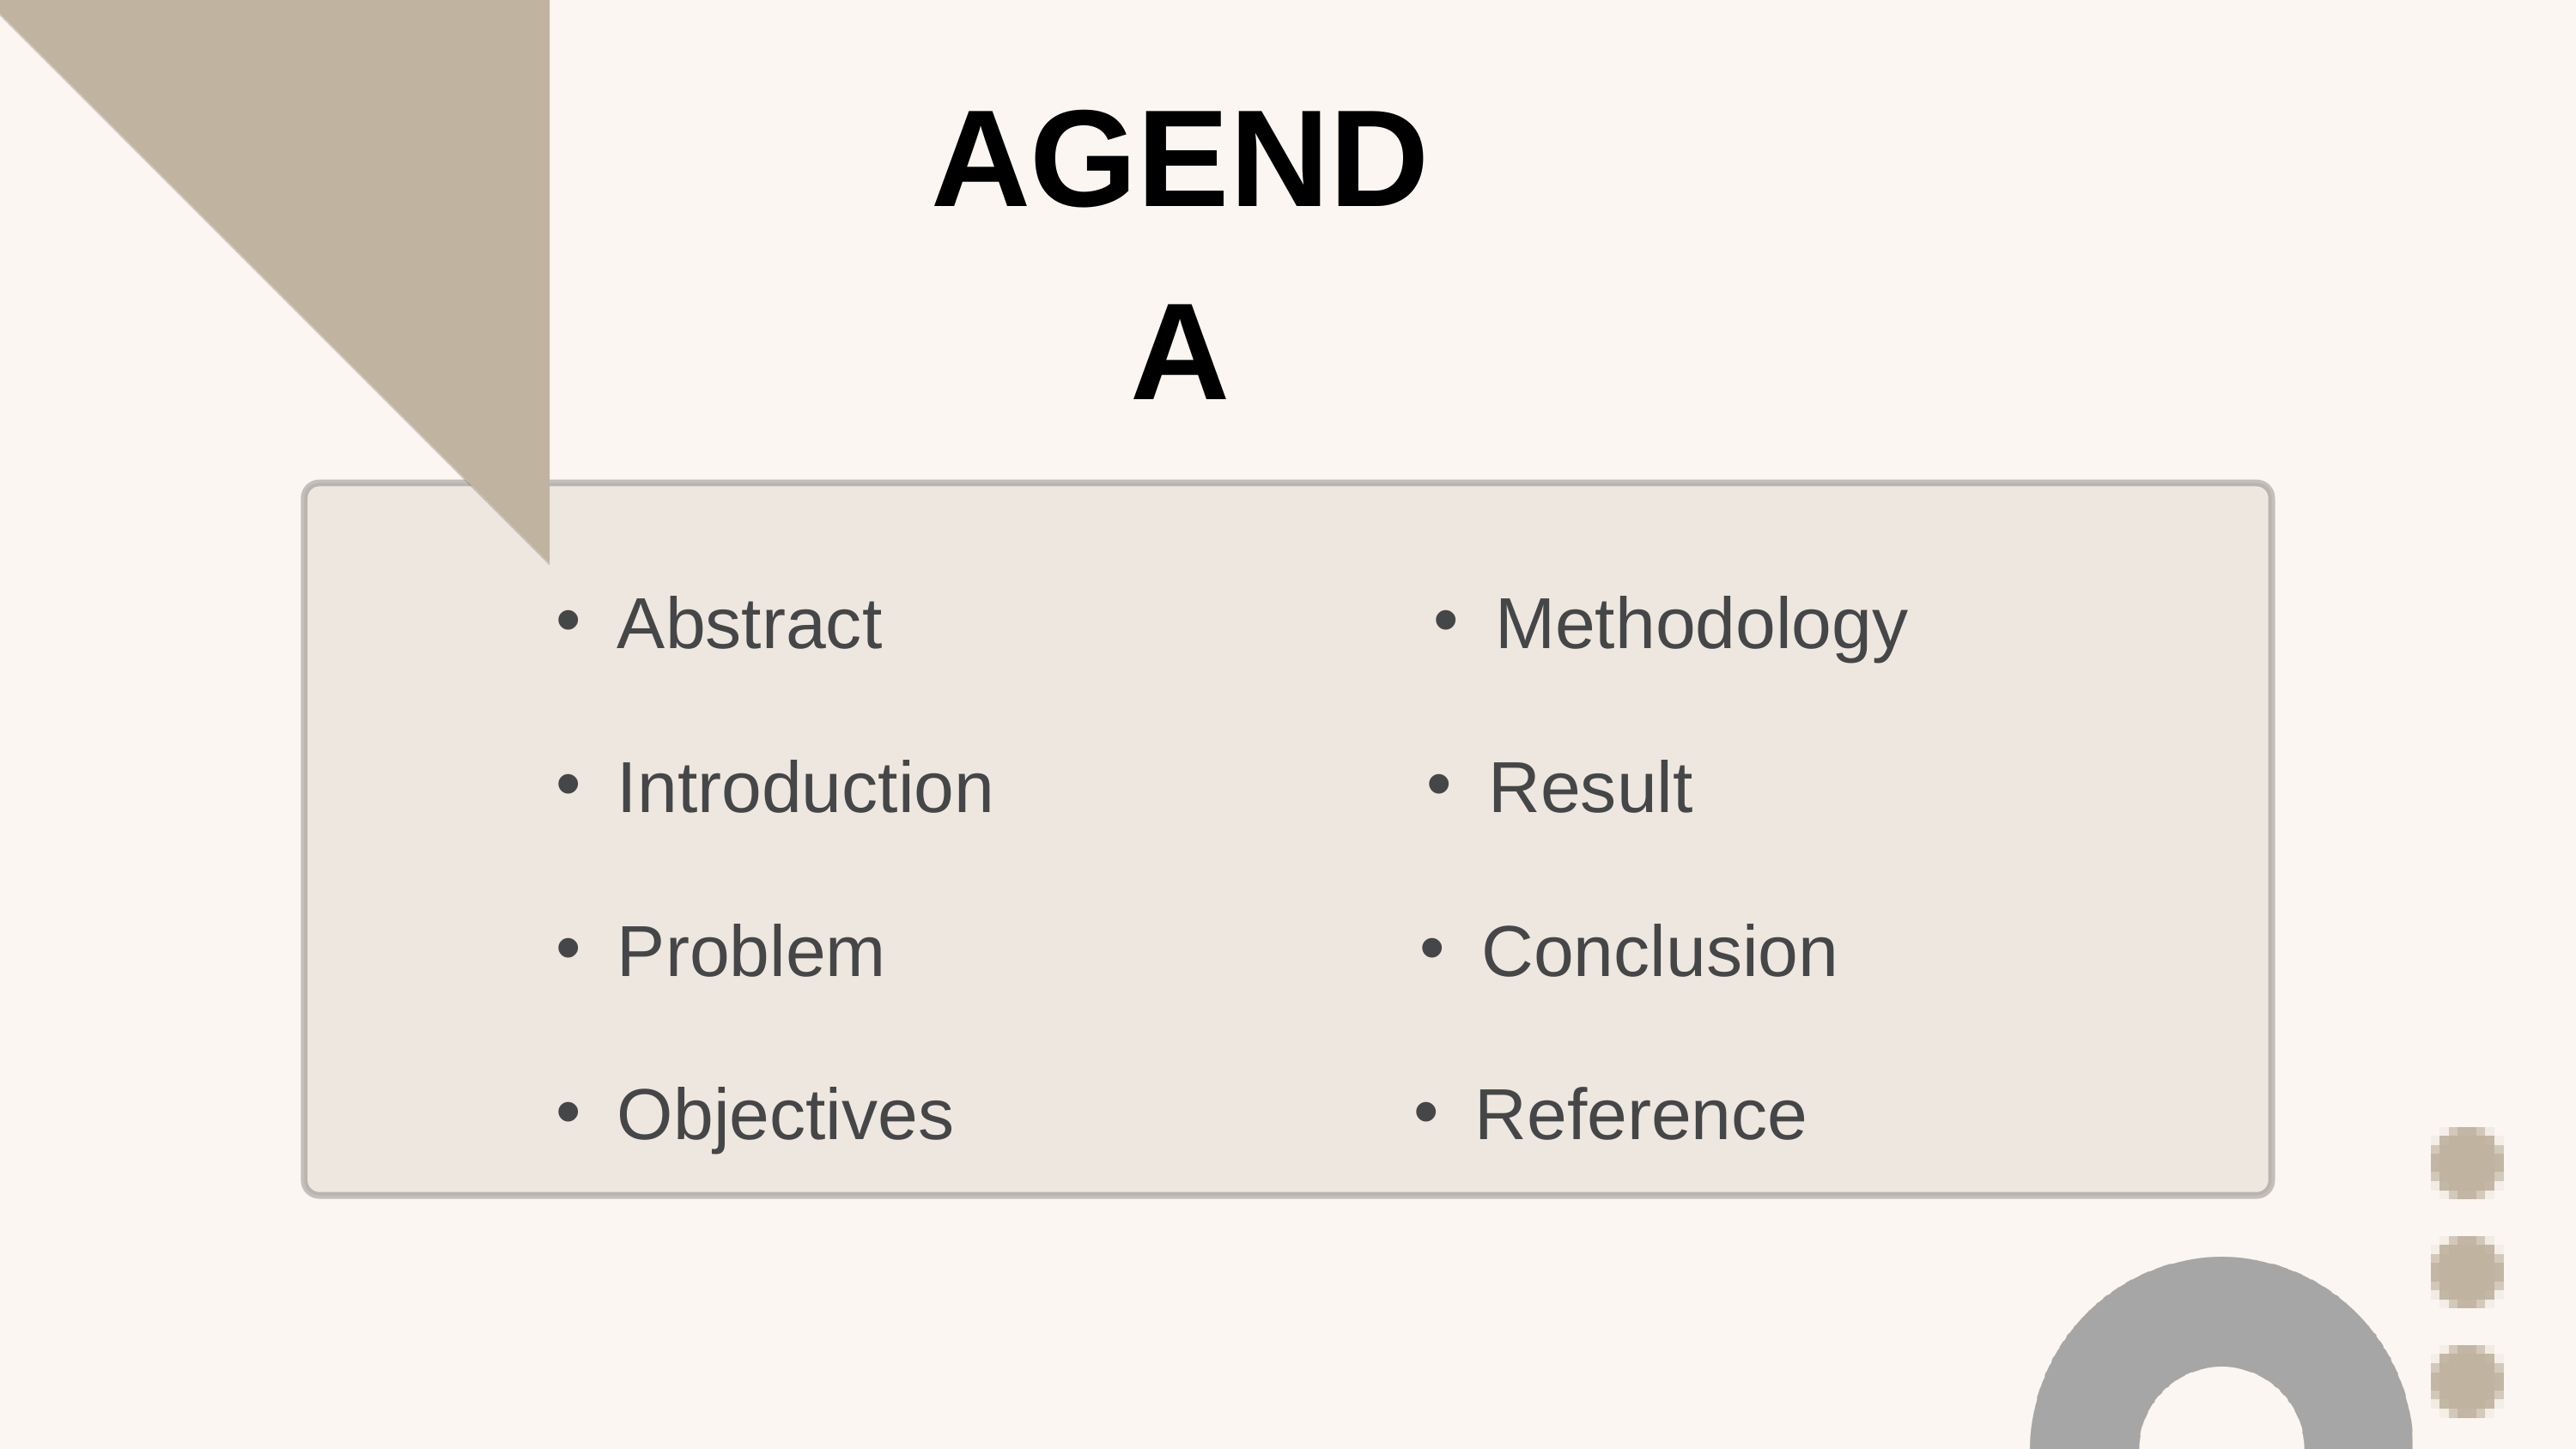

AGENDA

Abstract
Introduction
Problem
Objectives
Methodology
Result
Conclusion
Reference